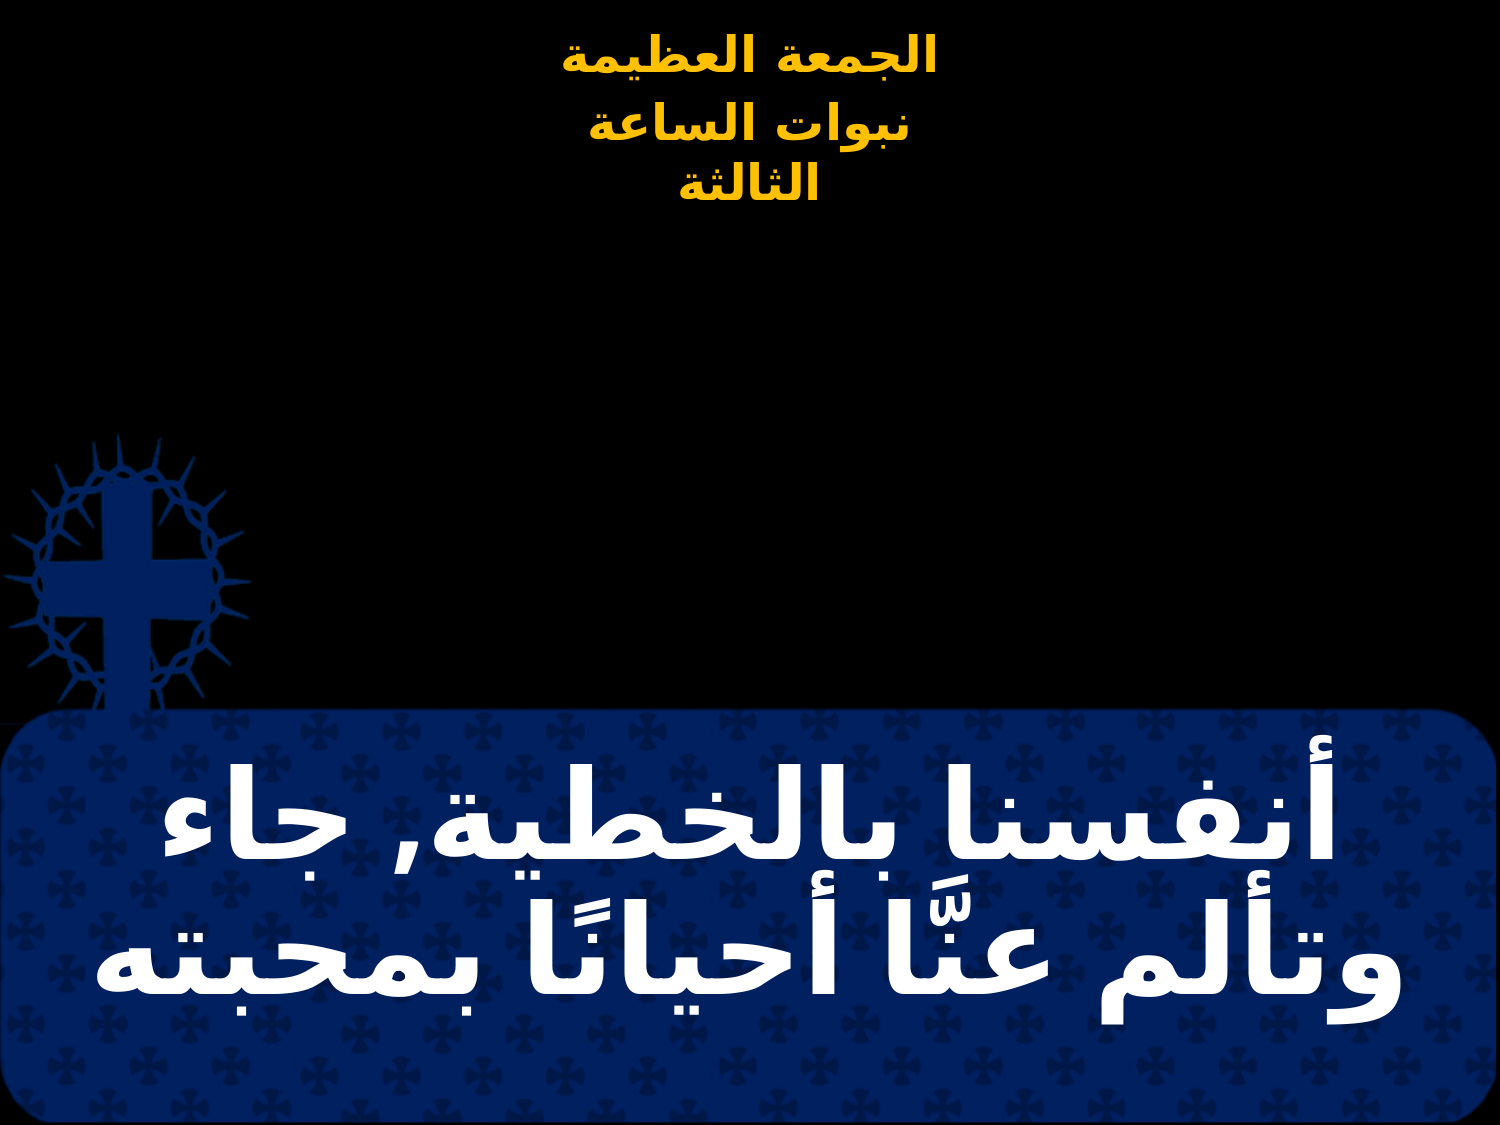

# أنفسنا بالخطية, جاء وتألم عنَّا أحيانًا بمحبته